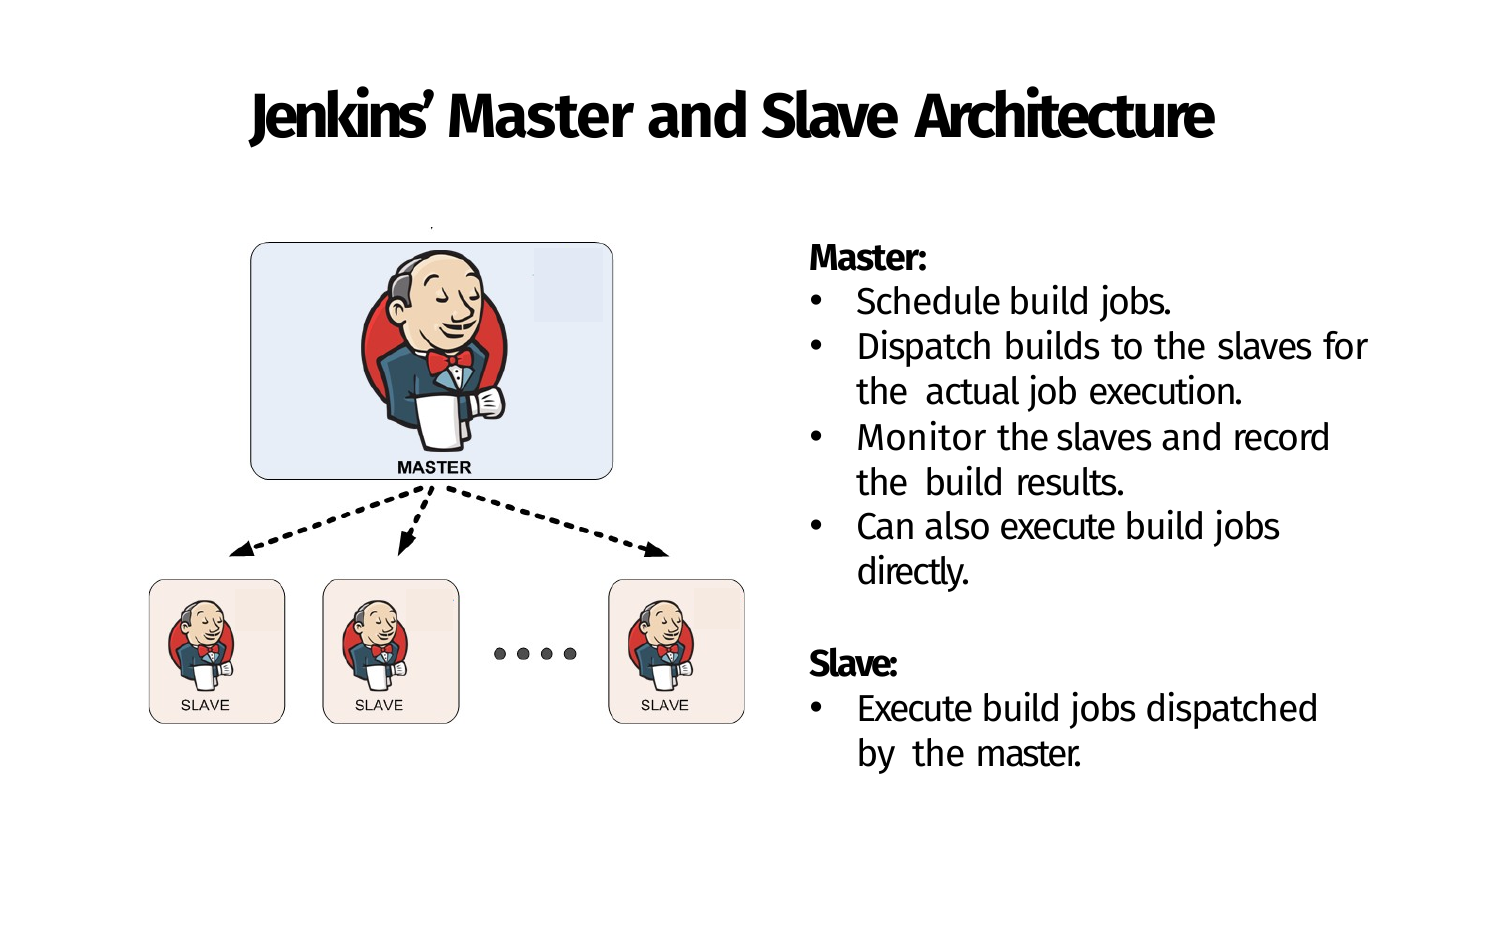

# Jenkins’ Master and Slave Architecture

Master:
Schedule build jobs.
Dispatch builds to the slaves for the  actual job execution.
Monitor the slaves and record the  build results.
Can also execute build jobs directly.

Slave:
Execute build jobs dispatched by  the master.